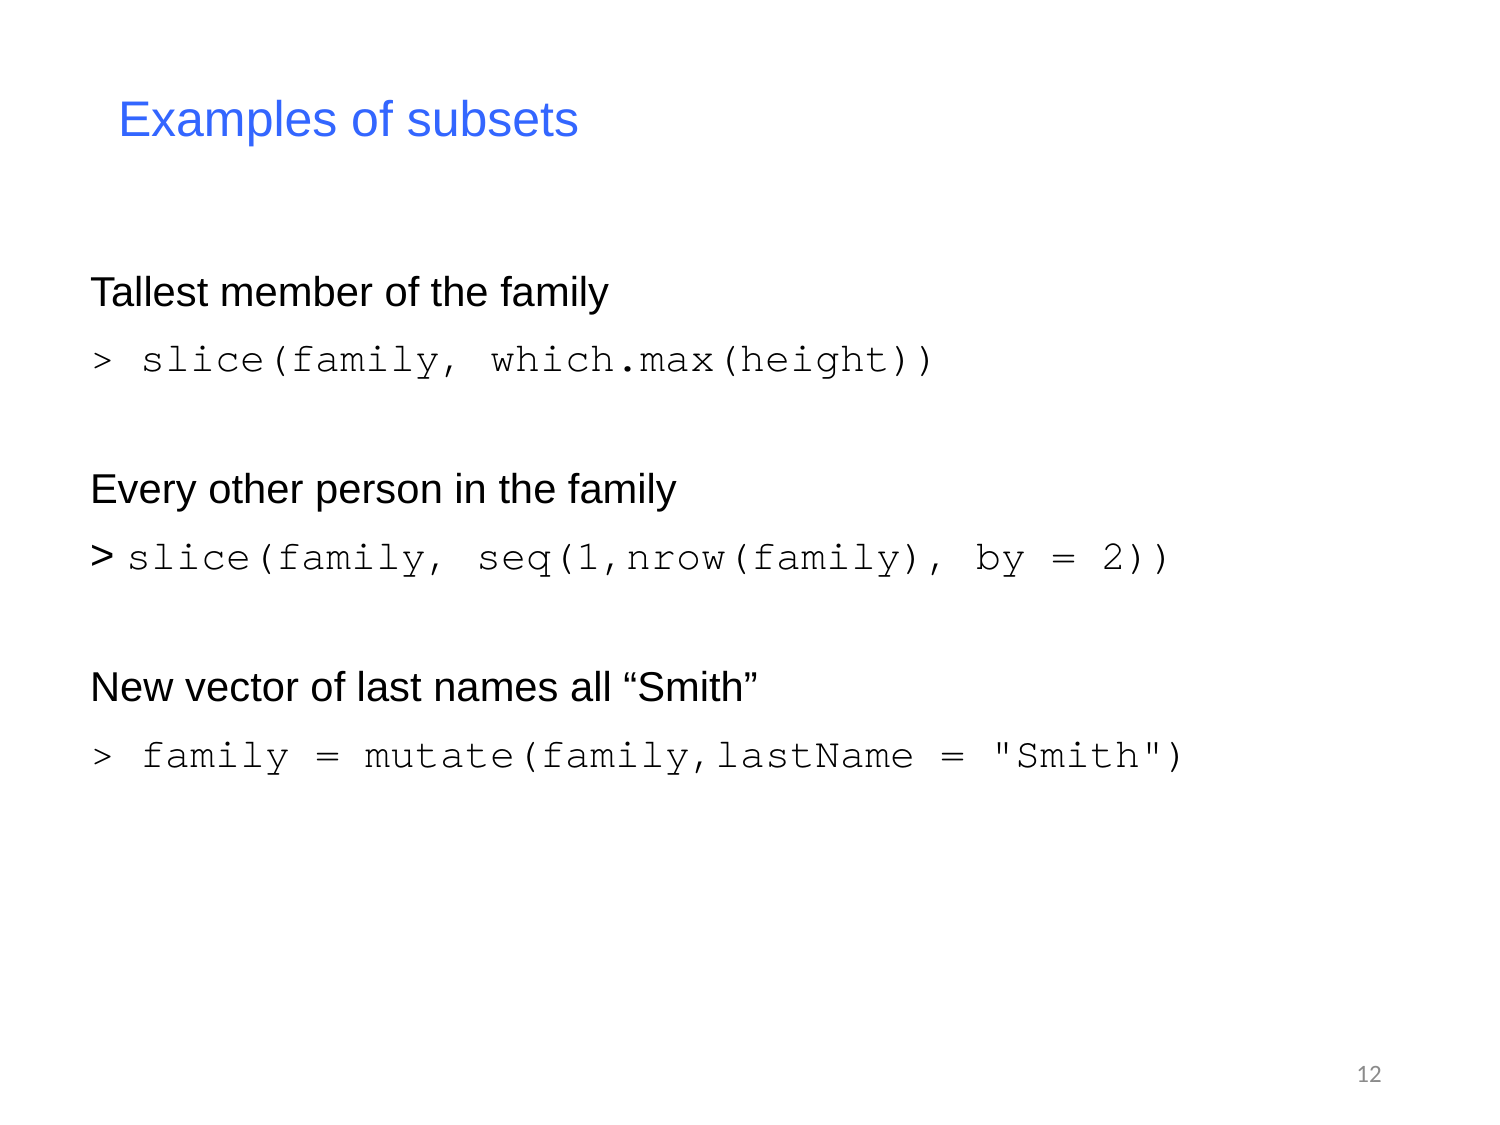

# Examples of subsets
Tallest member of the family
> slice(family, which.max(height))

Every other person in the family
> slice(family, seq(1,nrow(family), by = 2))

New vector of last names all “Smith”
> family = mutate(family,lastName = "Smith")

12